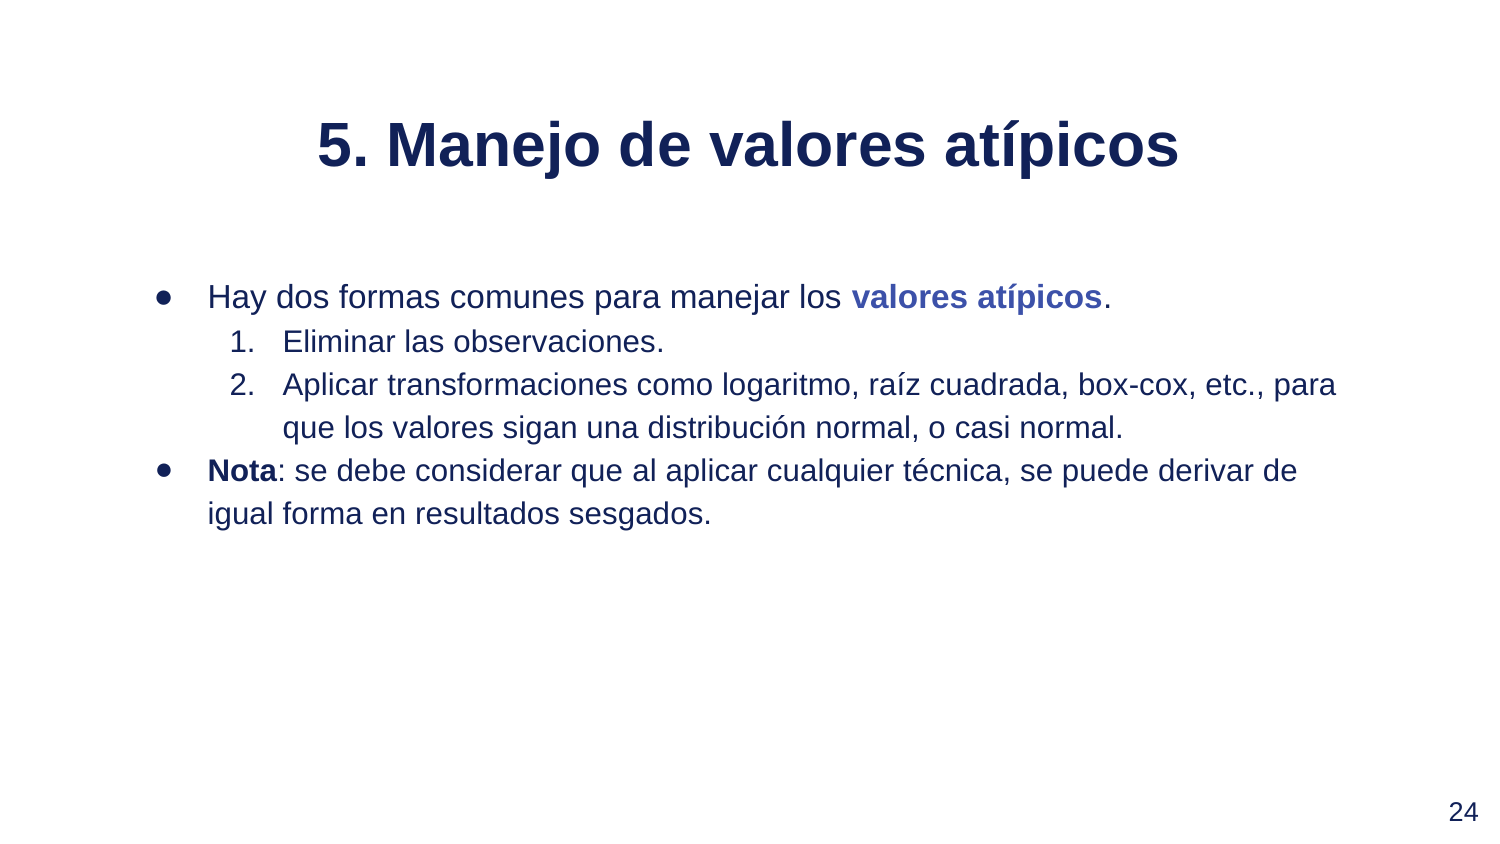

5. Manejo de valores atípicos
Hay dos formas comunes para manejar los valores atípicos.
Eliminar las observaciones.
Aplicar transformaciones como logaritmo, raíz cuadrada, box-cox, etc., para que los valores sigan una distribución normal, o casi normal.
Nota: se debe considerar que al aplicar cualquier técnica, se puede derivar de igual forma en resultados sesgados.
24